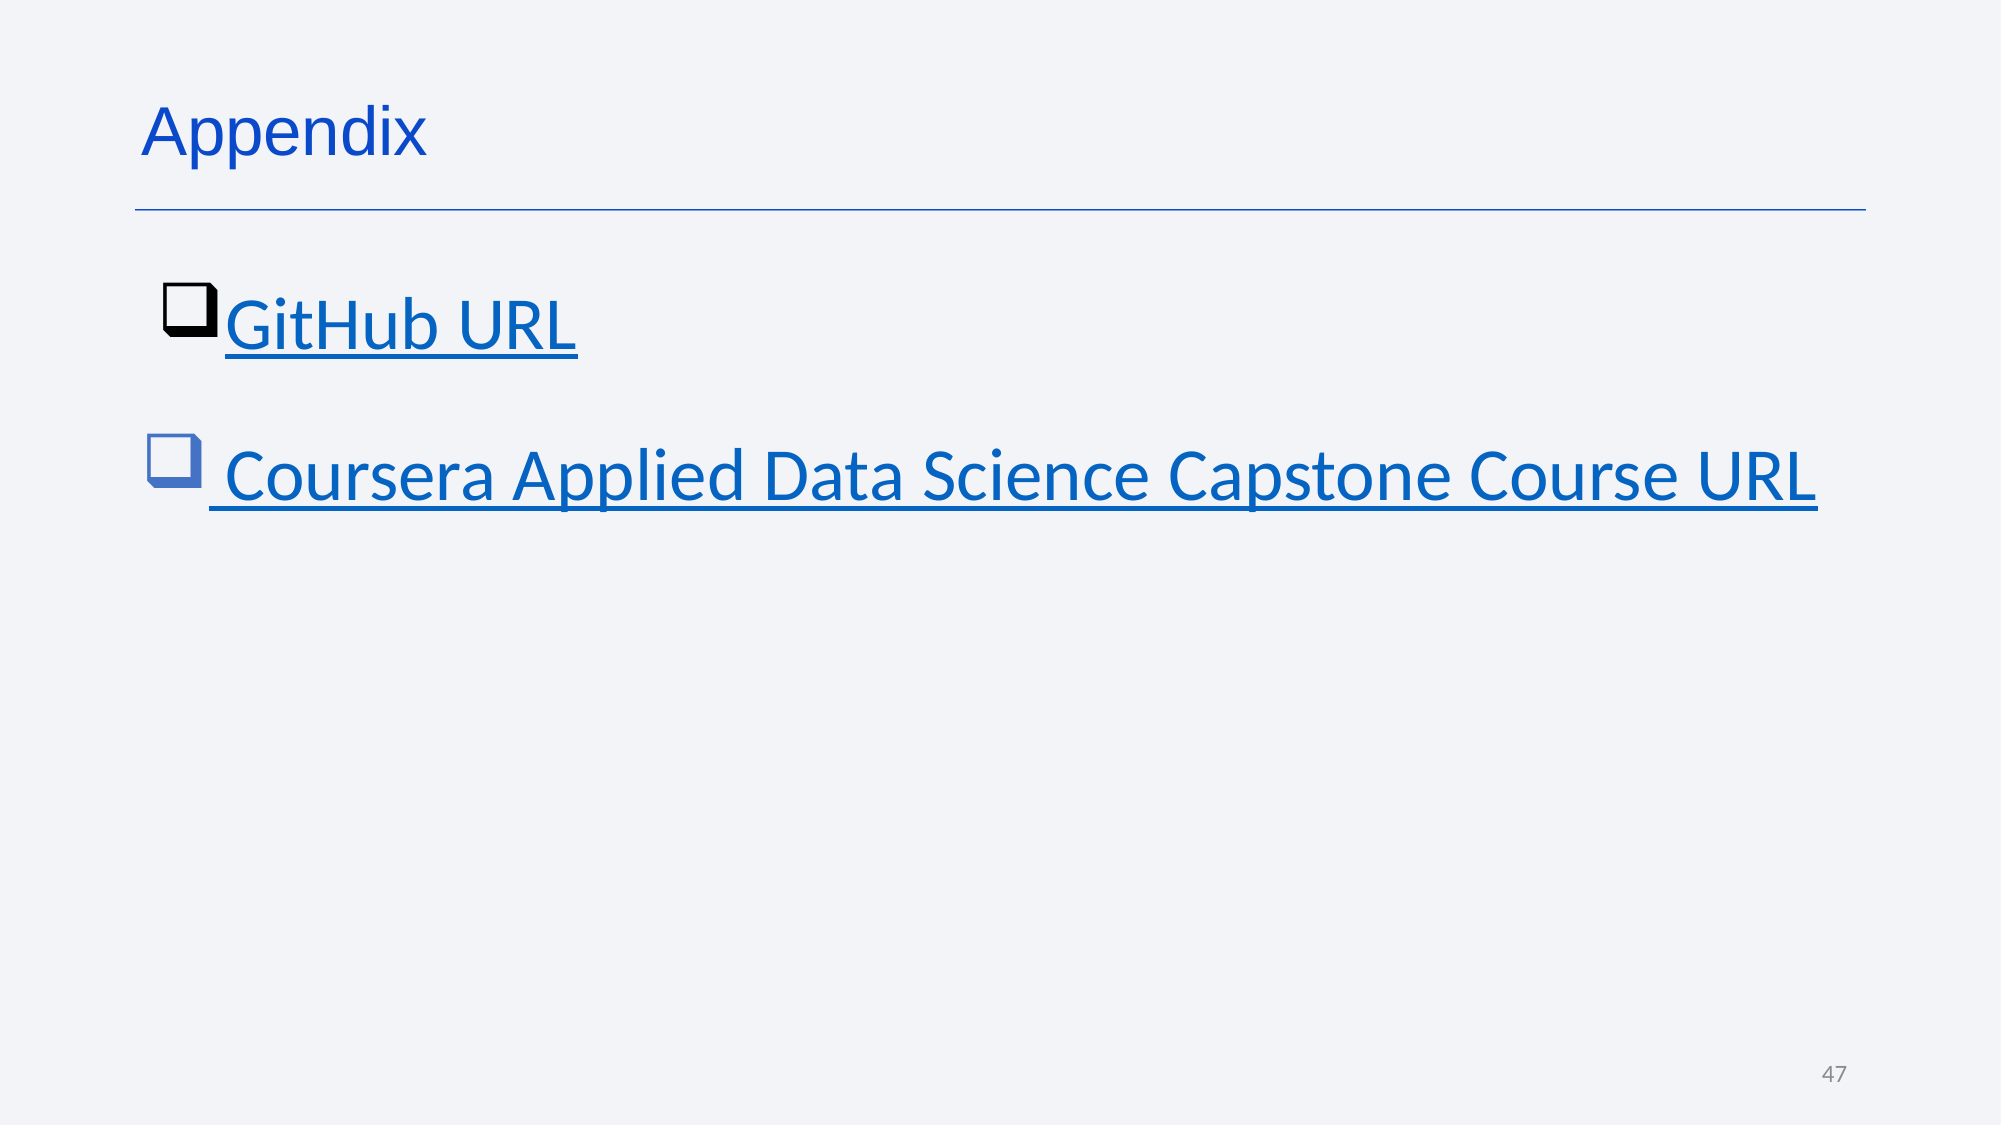

Appendix
GitHub URL
 Coursera Applied Data Science Capstone Course URL
47